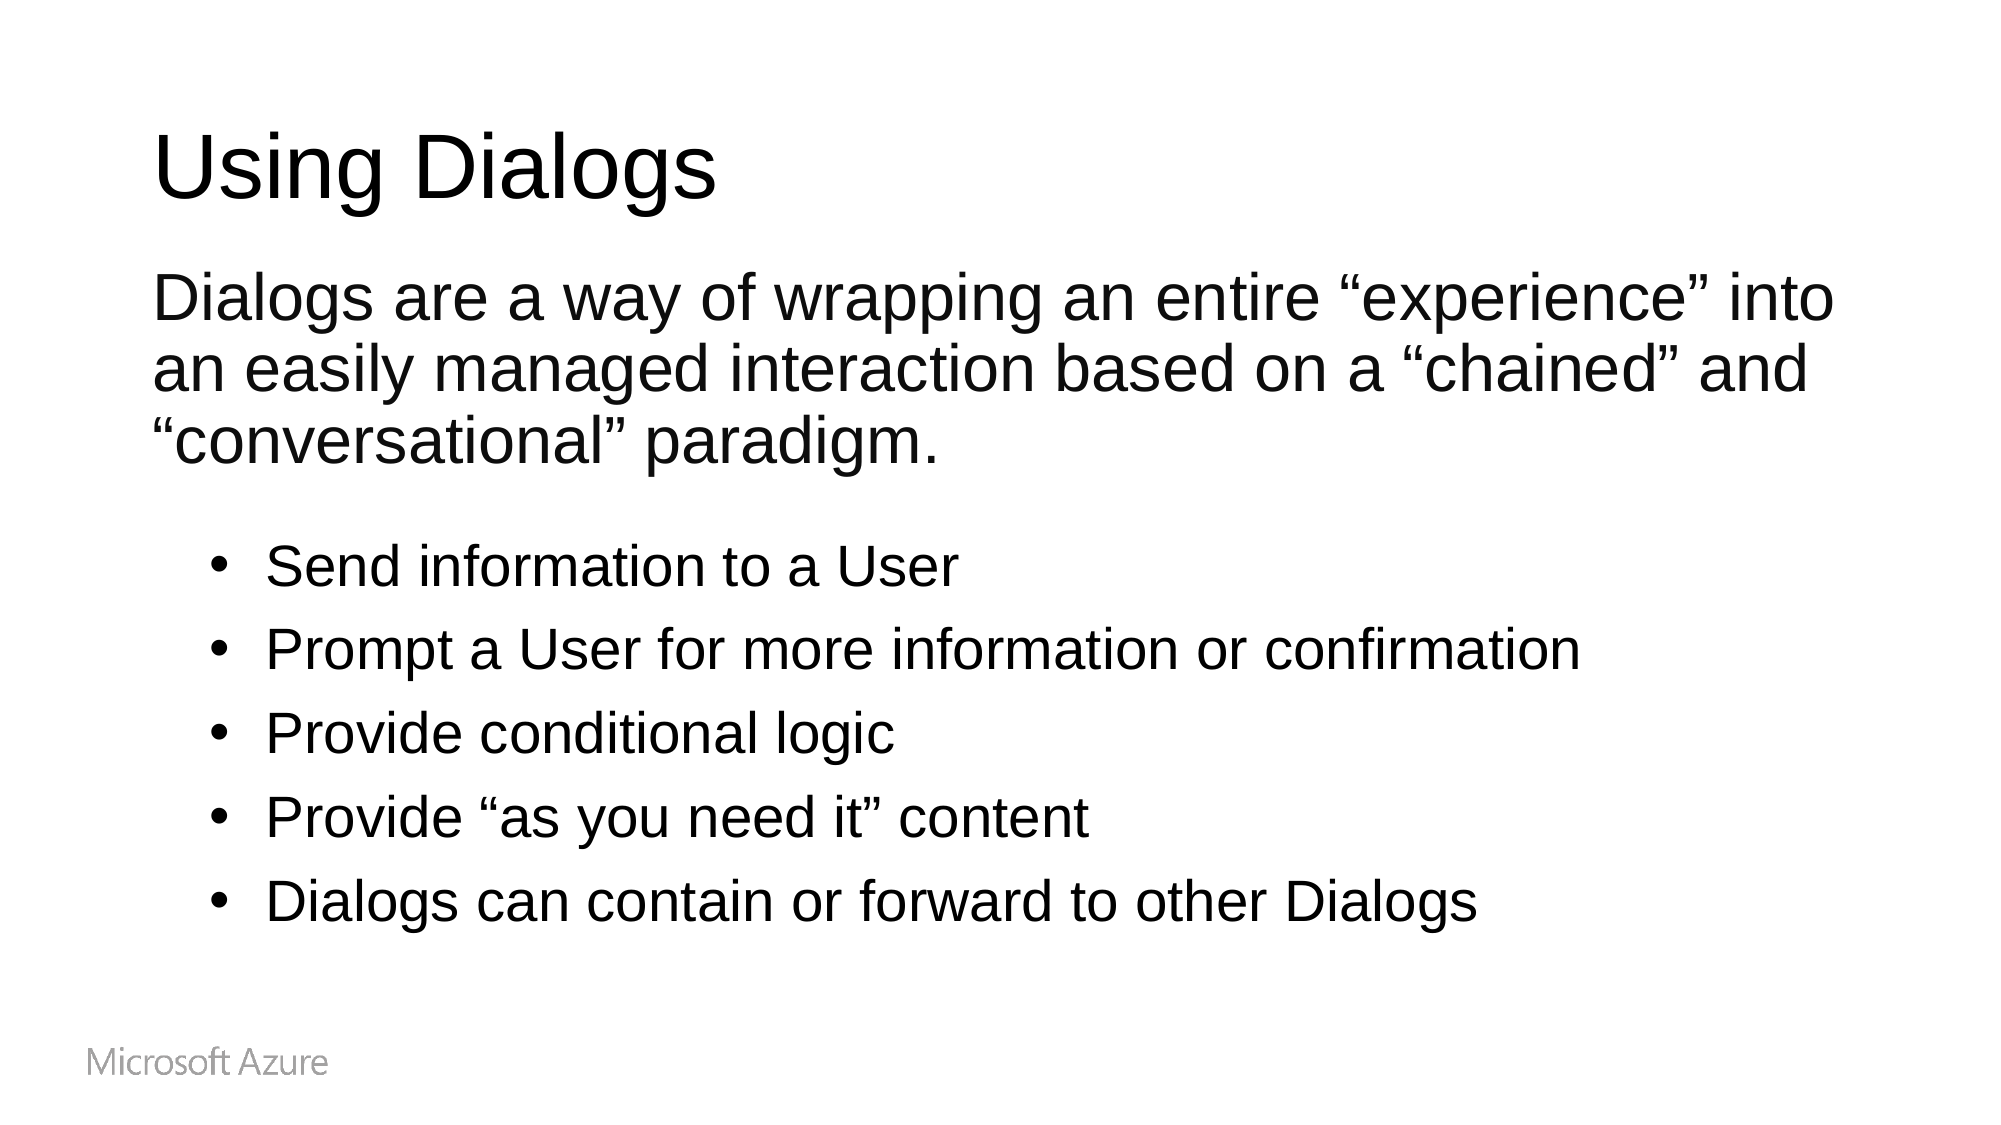

# Using Dialogs
Dialogs are a way of wrapping an entire “experience” into an easily managed interaction based on a “chained” and “conversational” paradigm.
Send information to a User
Prompt a User for more information or confirmation
Provide conditional logic
Provide “as you need it” content
Dialogs can contain or forward to other Dialogs